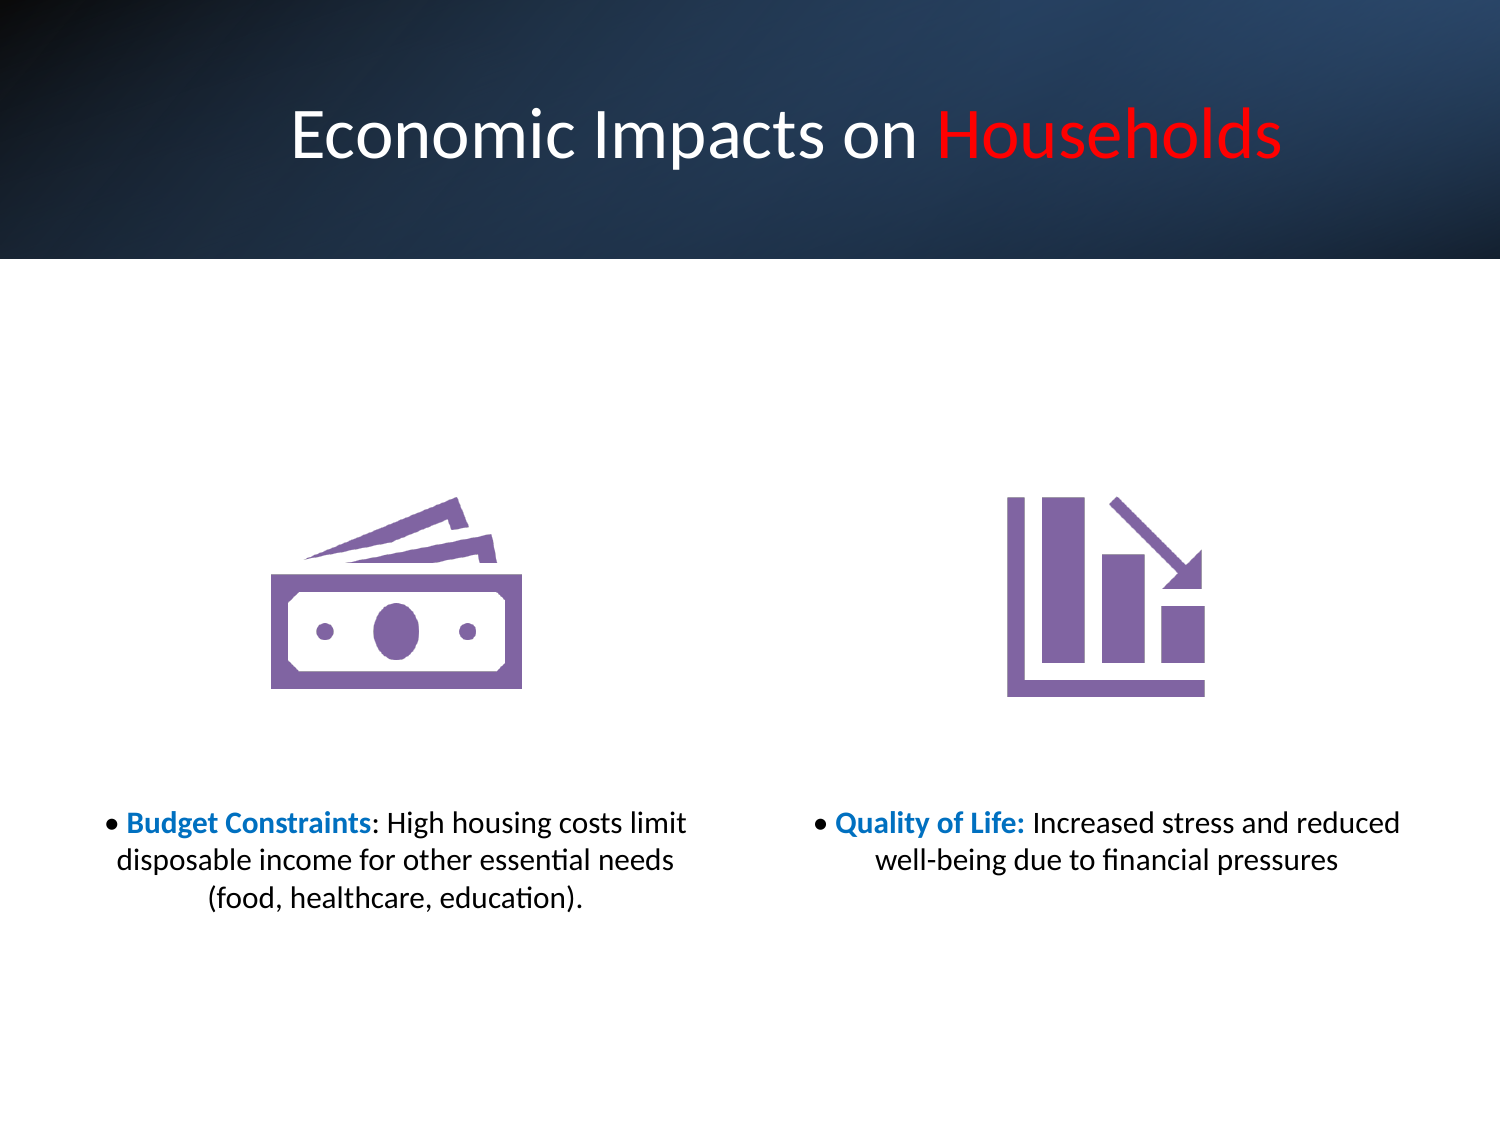

# Economic Impacts on Households
• Budget Constraints: High housing costs limit disposable income for other essential needs (food, healthcare, education).
• Quality of Life: Increased stress and reduced well-being due to financial pressures